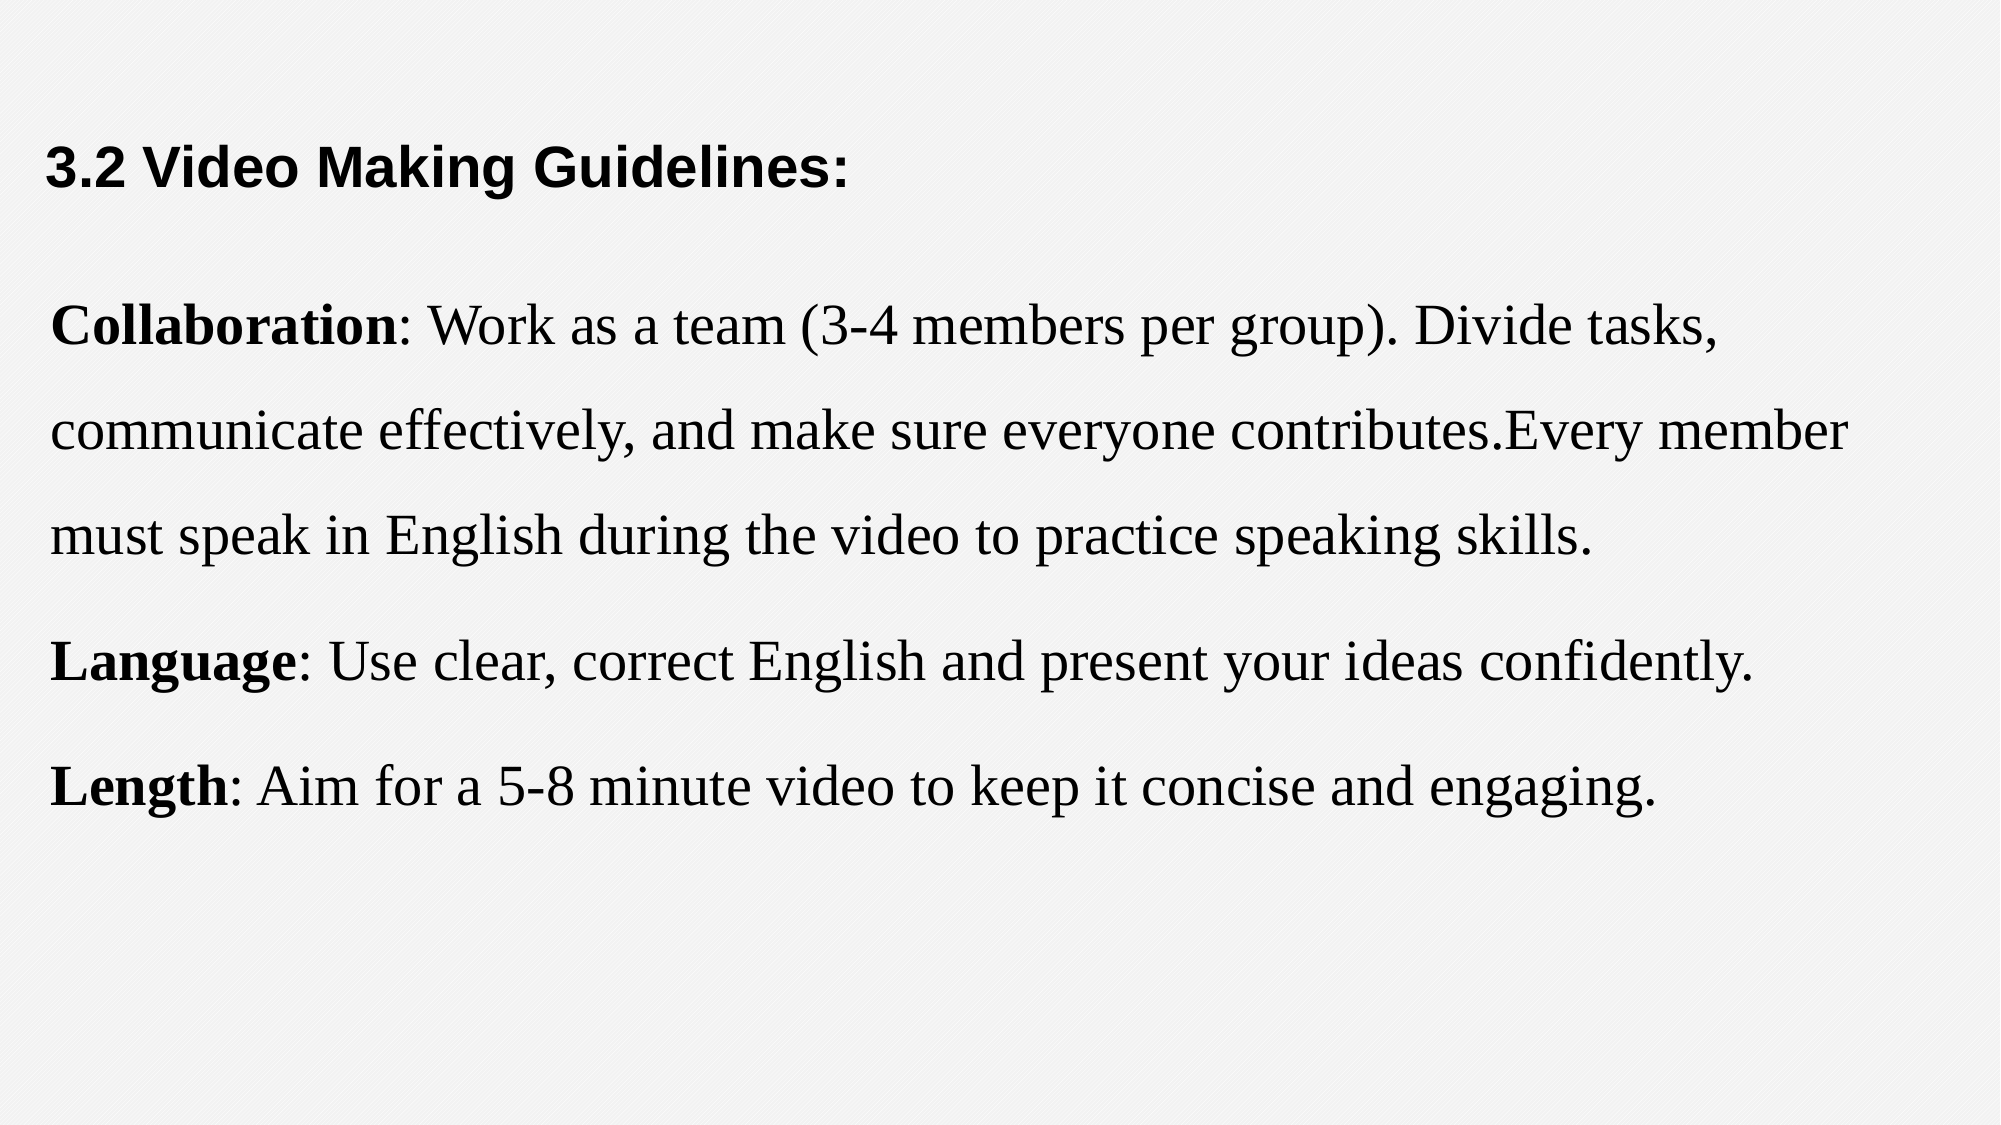

# 3.2 Video Making Guidelines:
Collaboration: Work as a team (3-4 members per group). Divide tasks, communicate effectively, and make sure everyone contributes.Every member must speak in English during the video to practice speaking skills.
Language: Use clear, correct English and present your ideas confidently.
Length: Aim for a 5-8 minute video to keep it concise and engaging.